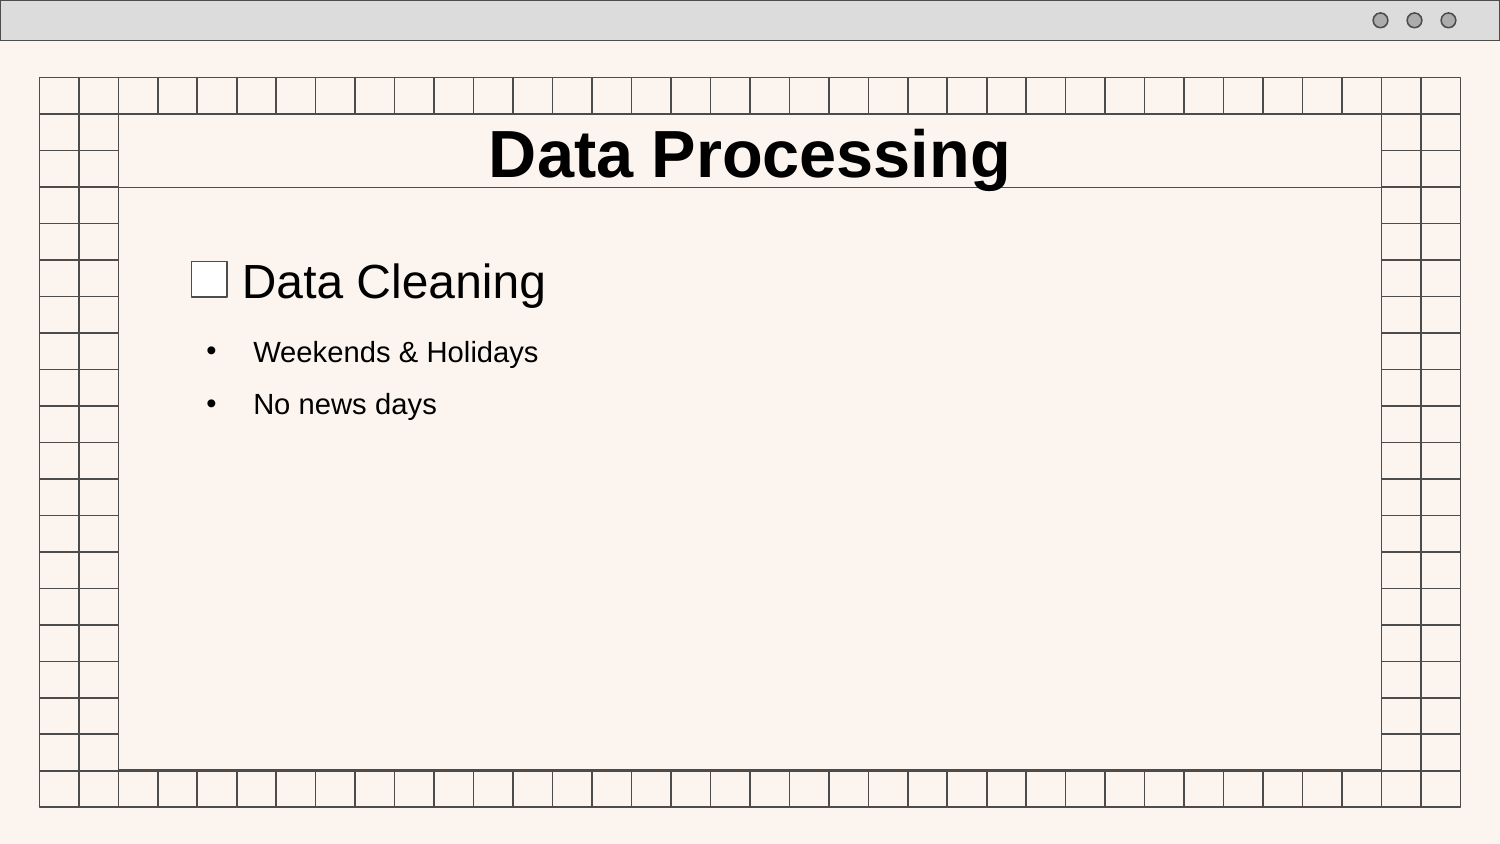

# Data Processing
Data Cleaning

Weekends & Holidays
No news days